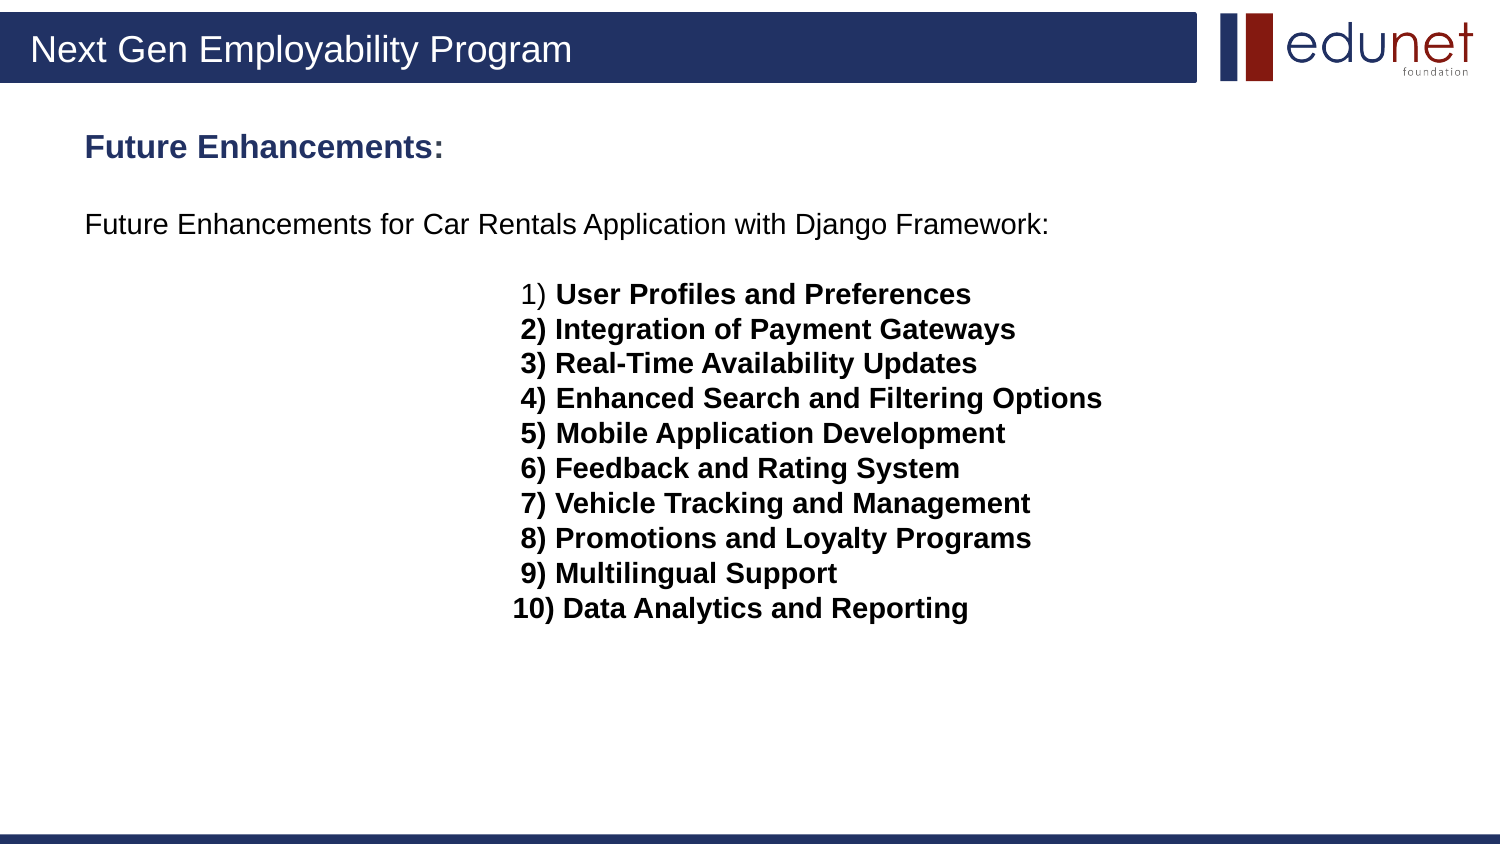

# Future Enhancements: Future Enhancements for Car Rentals Application with Django Framework: 1) User Profiles and Preferences 2) Integration of Payment Gateways 3) Real-Time Availability Updates 4) Enhanced Search and Filtering Options 5) Mobile Application Development 6) Feedback and Rating System 7) Vehicle Tracking and Management 8) Promotions and Loyalty Programs 9) Multilingual Support 10) Data Analytics and Reporting